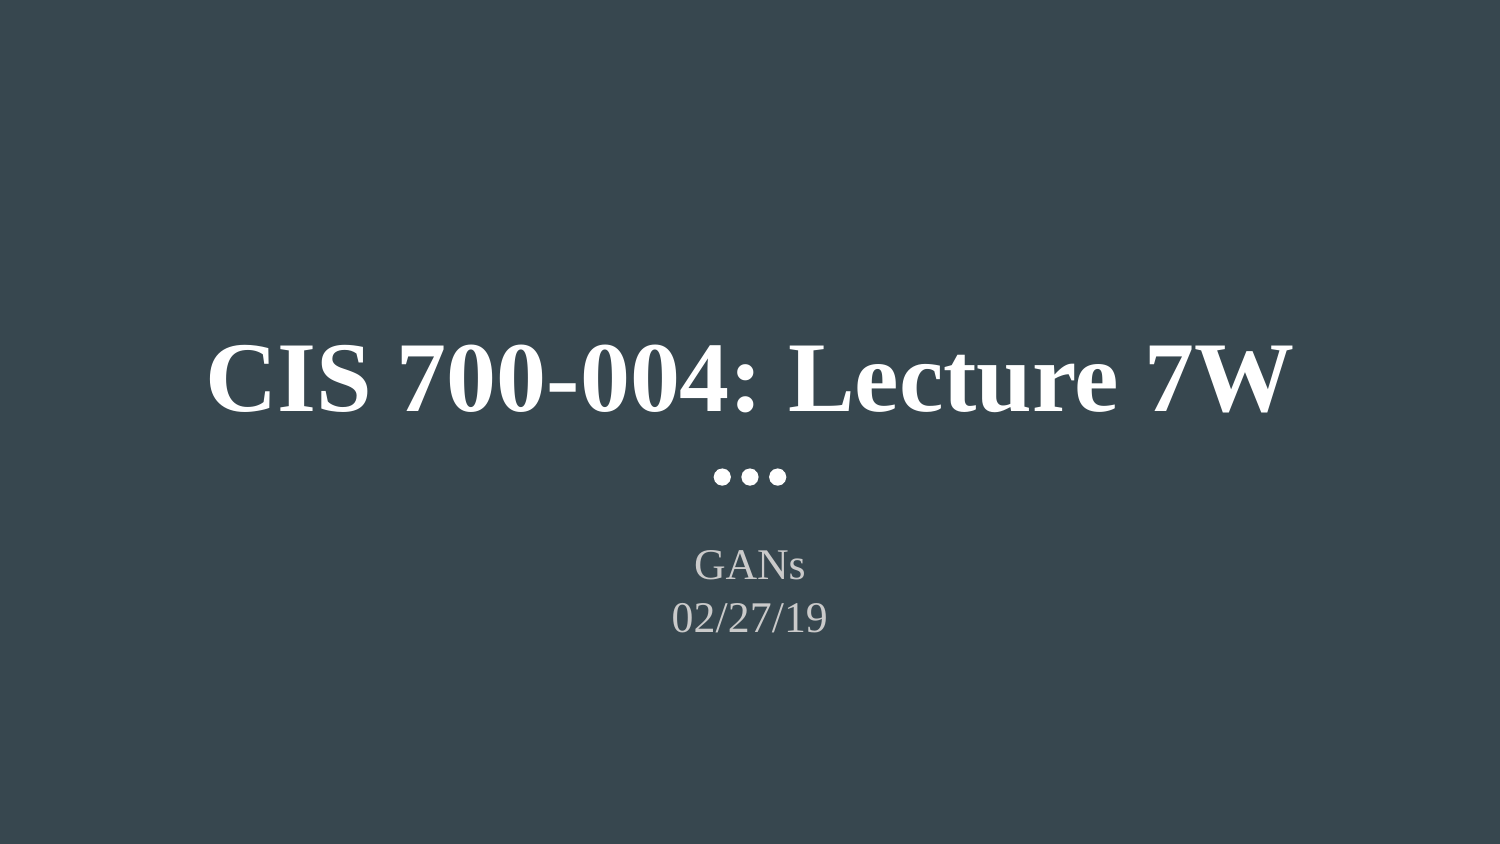

# CIS 700-004: Lecture 7W
GANs
02/27/19